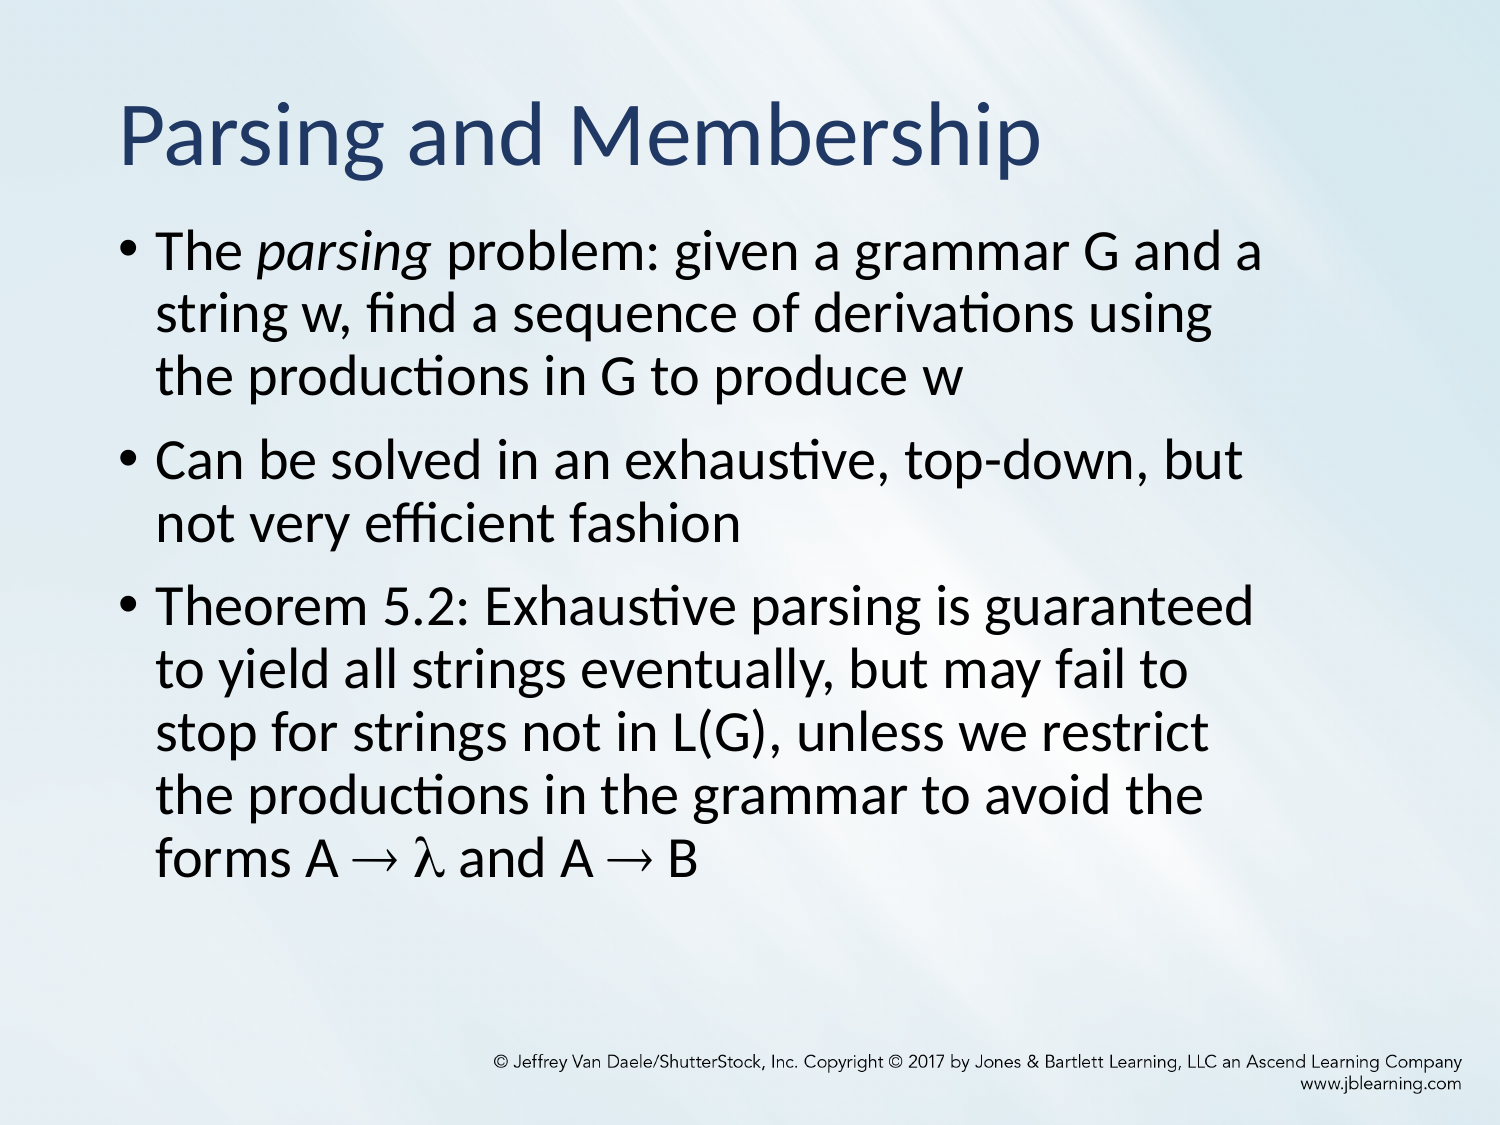

# Parsing and Membership
The parsing problem: given a grammar G and a string w, find a sequence of derivations using the productions in G to produce w
Can be solved in an exhaustive, top-down, but not very efficient fashion
Theorem 5.2: Exhaustive parsing is guaranteed to yield all strings eventually, but may fail to stop for strings not in L(G), unless we restrict the productions in the grammar to avoid the forms A → λ and A → B